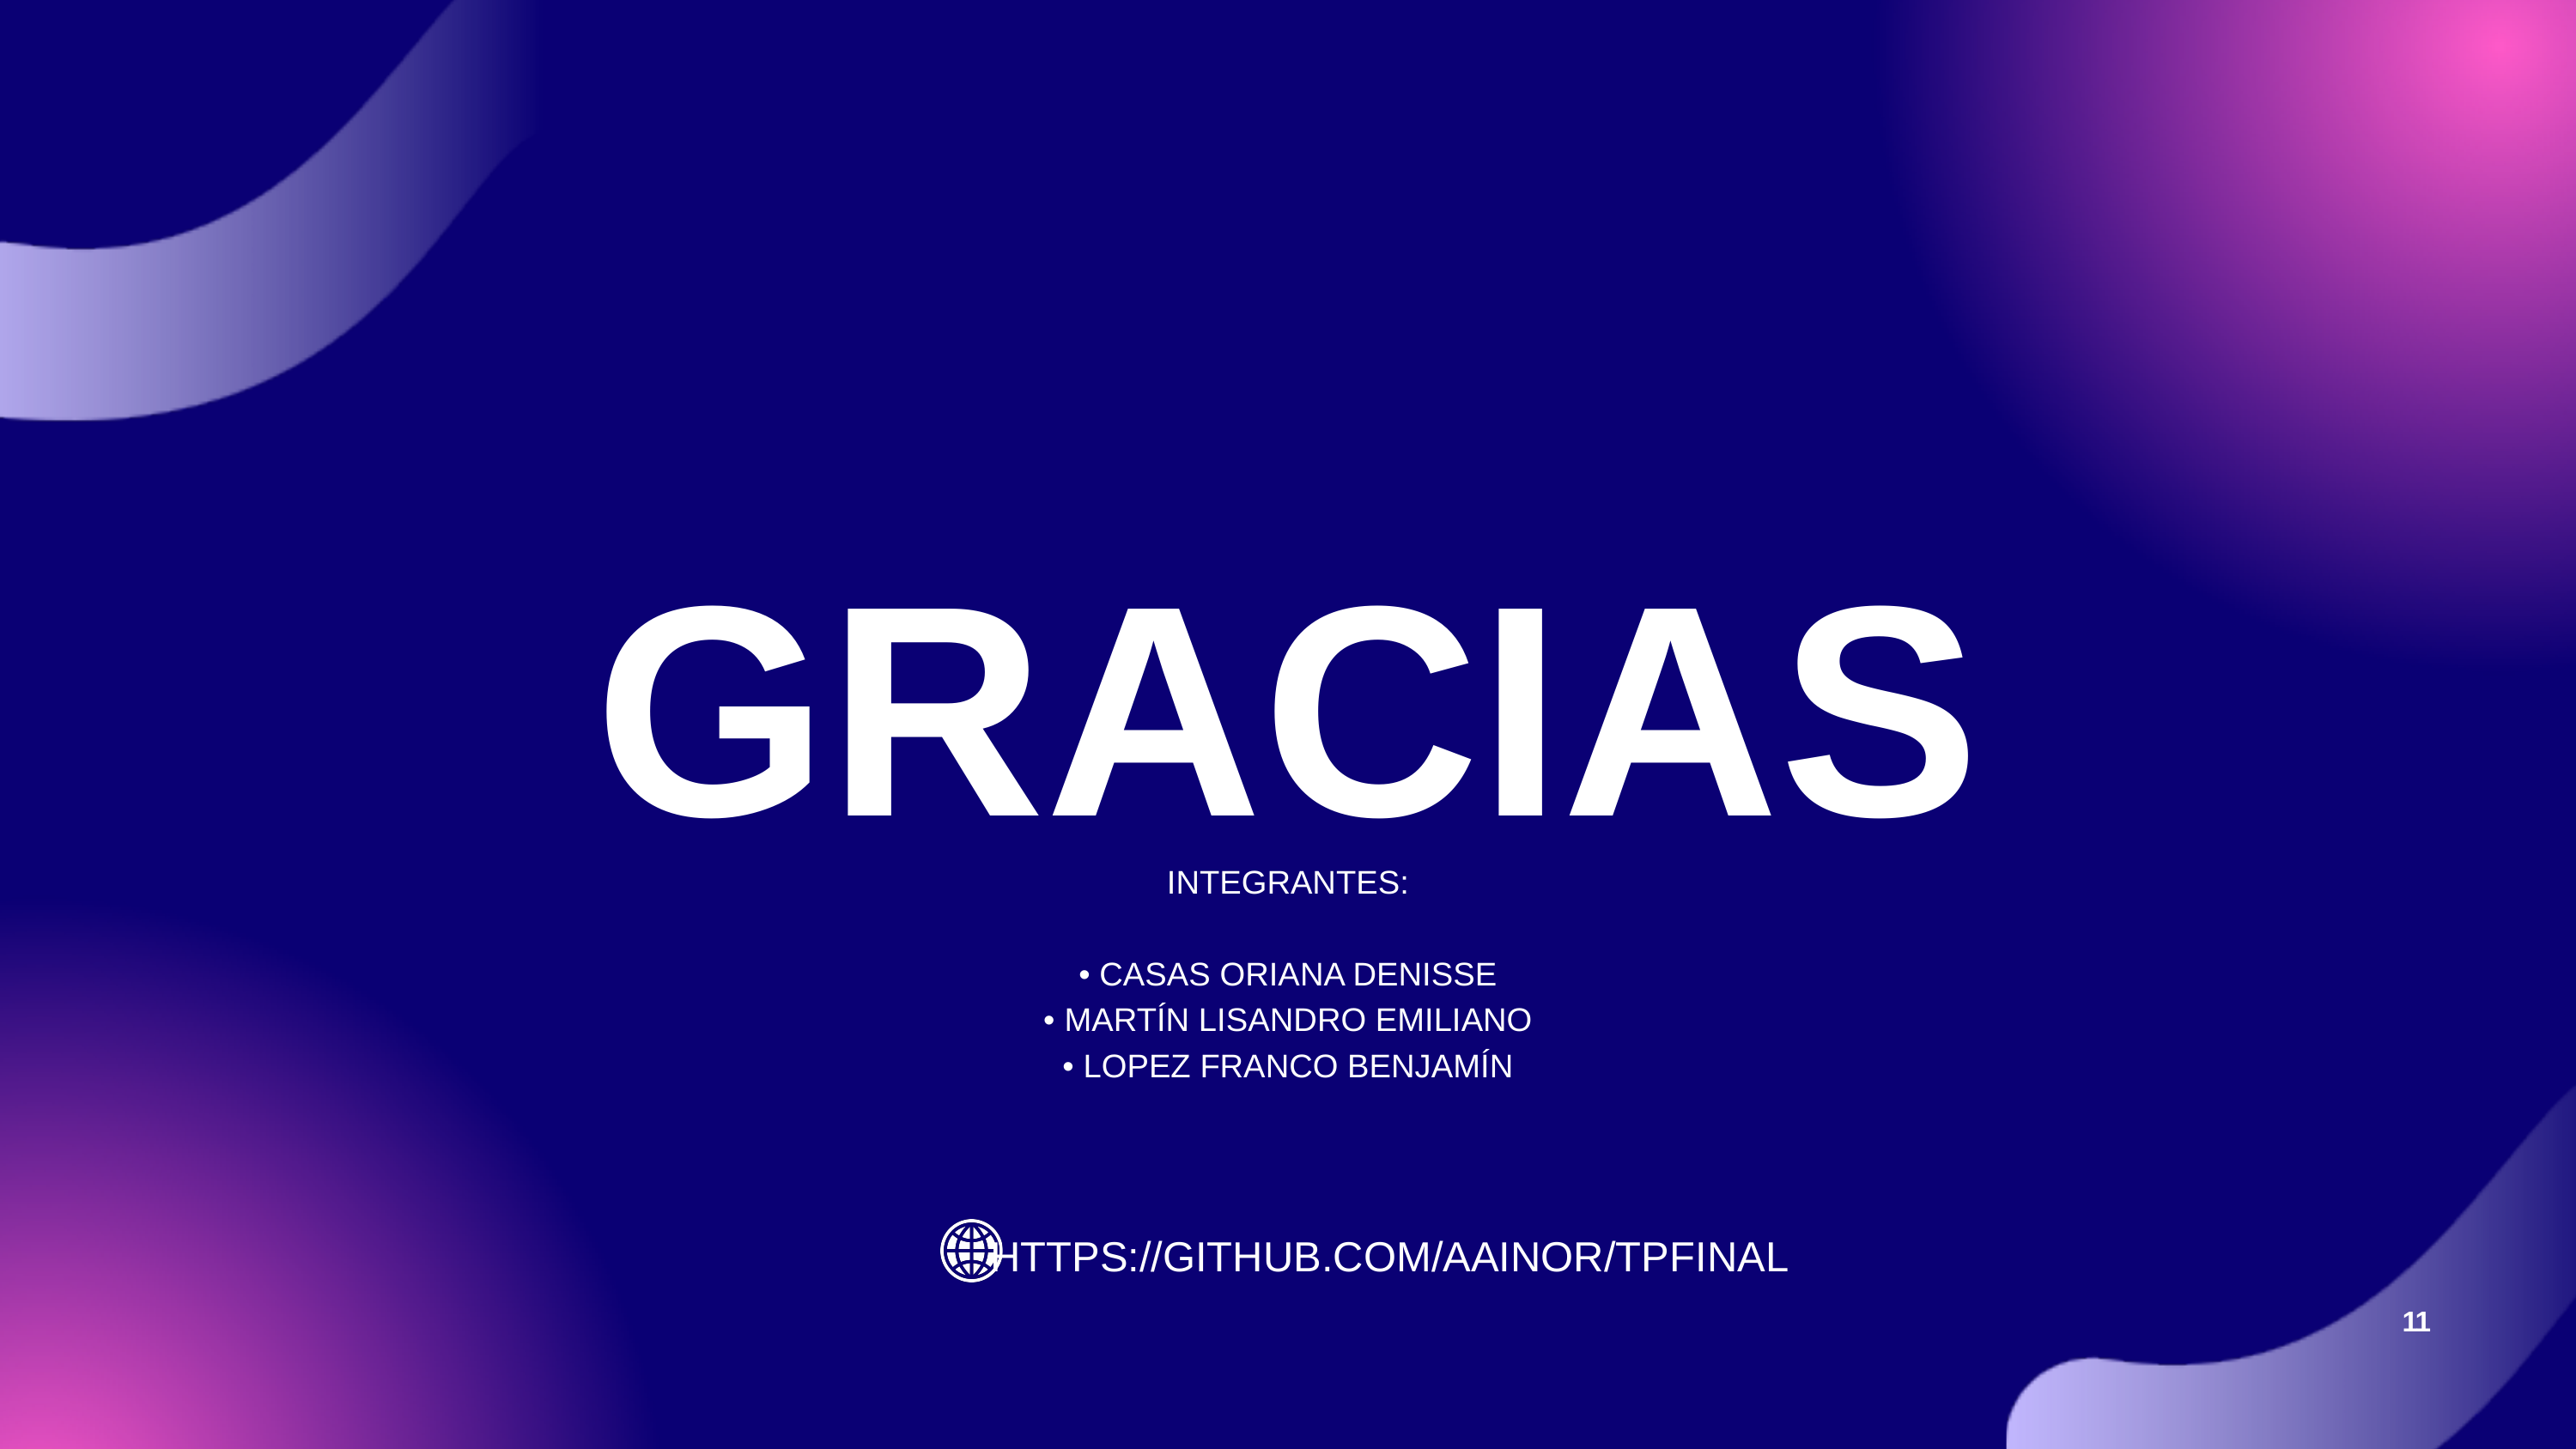

GRACIAS
INTEGRANTES:

• CASAS ORIANA DENISSE
• MARTÍN LISANDRO EMILIANO
• LOPEZ FRANCO BENJAMÍN

HTTPS://GITHUB.COM/AAINOR/TPFINAL
11